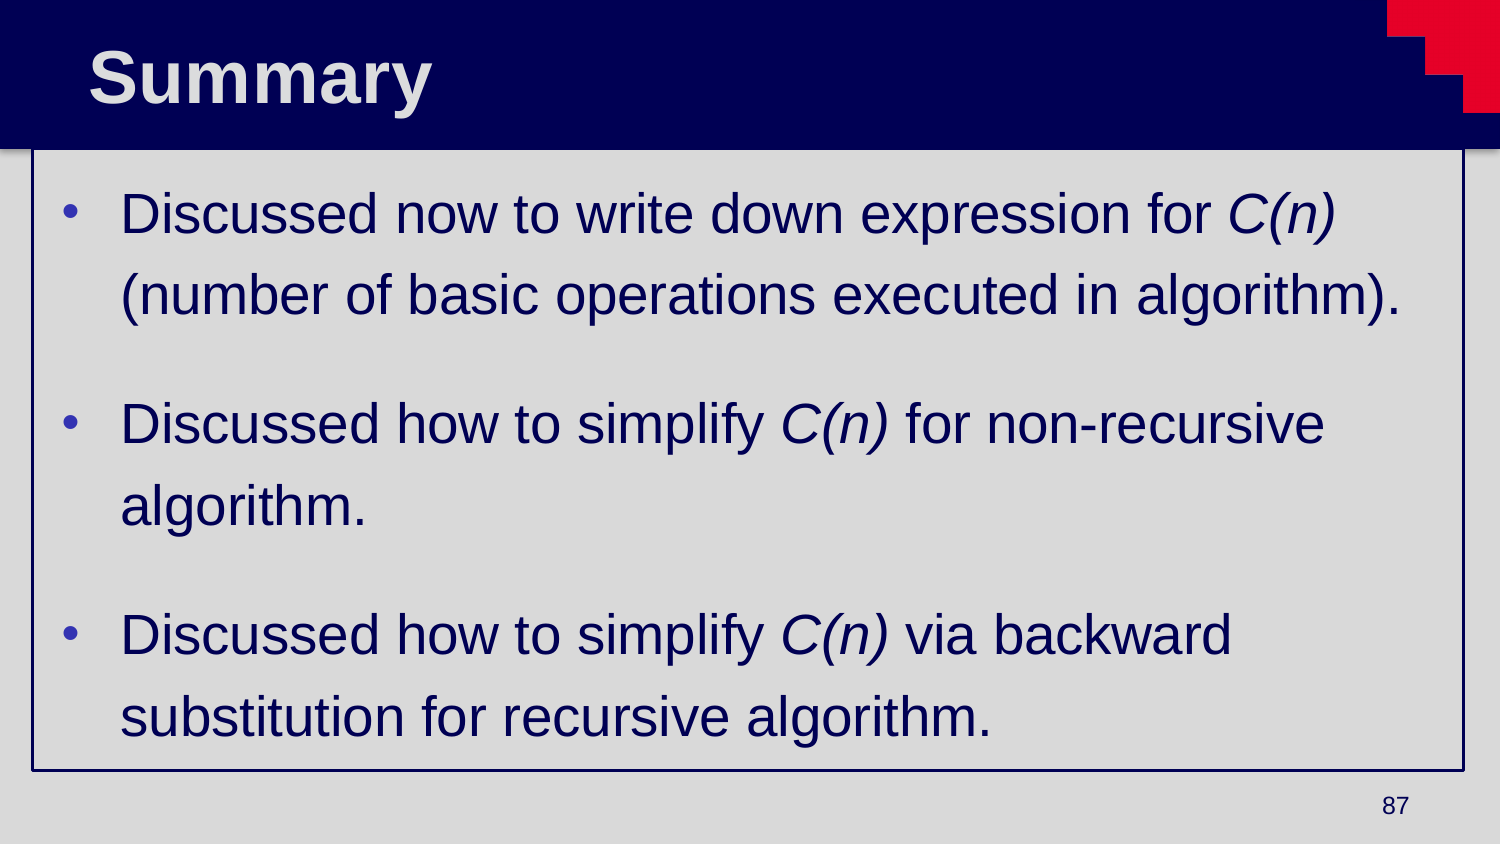

# Summary
Discussed now to write down expression for C(n) (number of basic operations executed in algorithm).
Discussed how to simplify C(n) for non-recursive algorithm.
Discussed how to simplify C(n) via backward substitution for recursive algorithm.
87